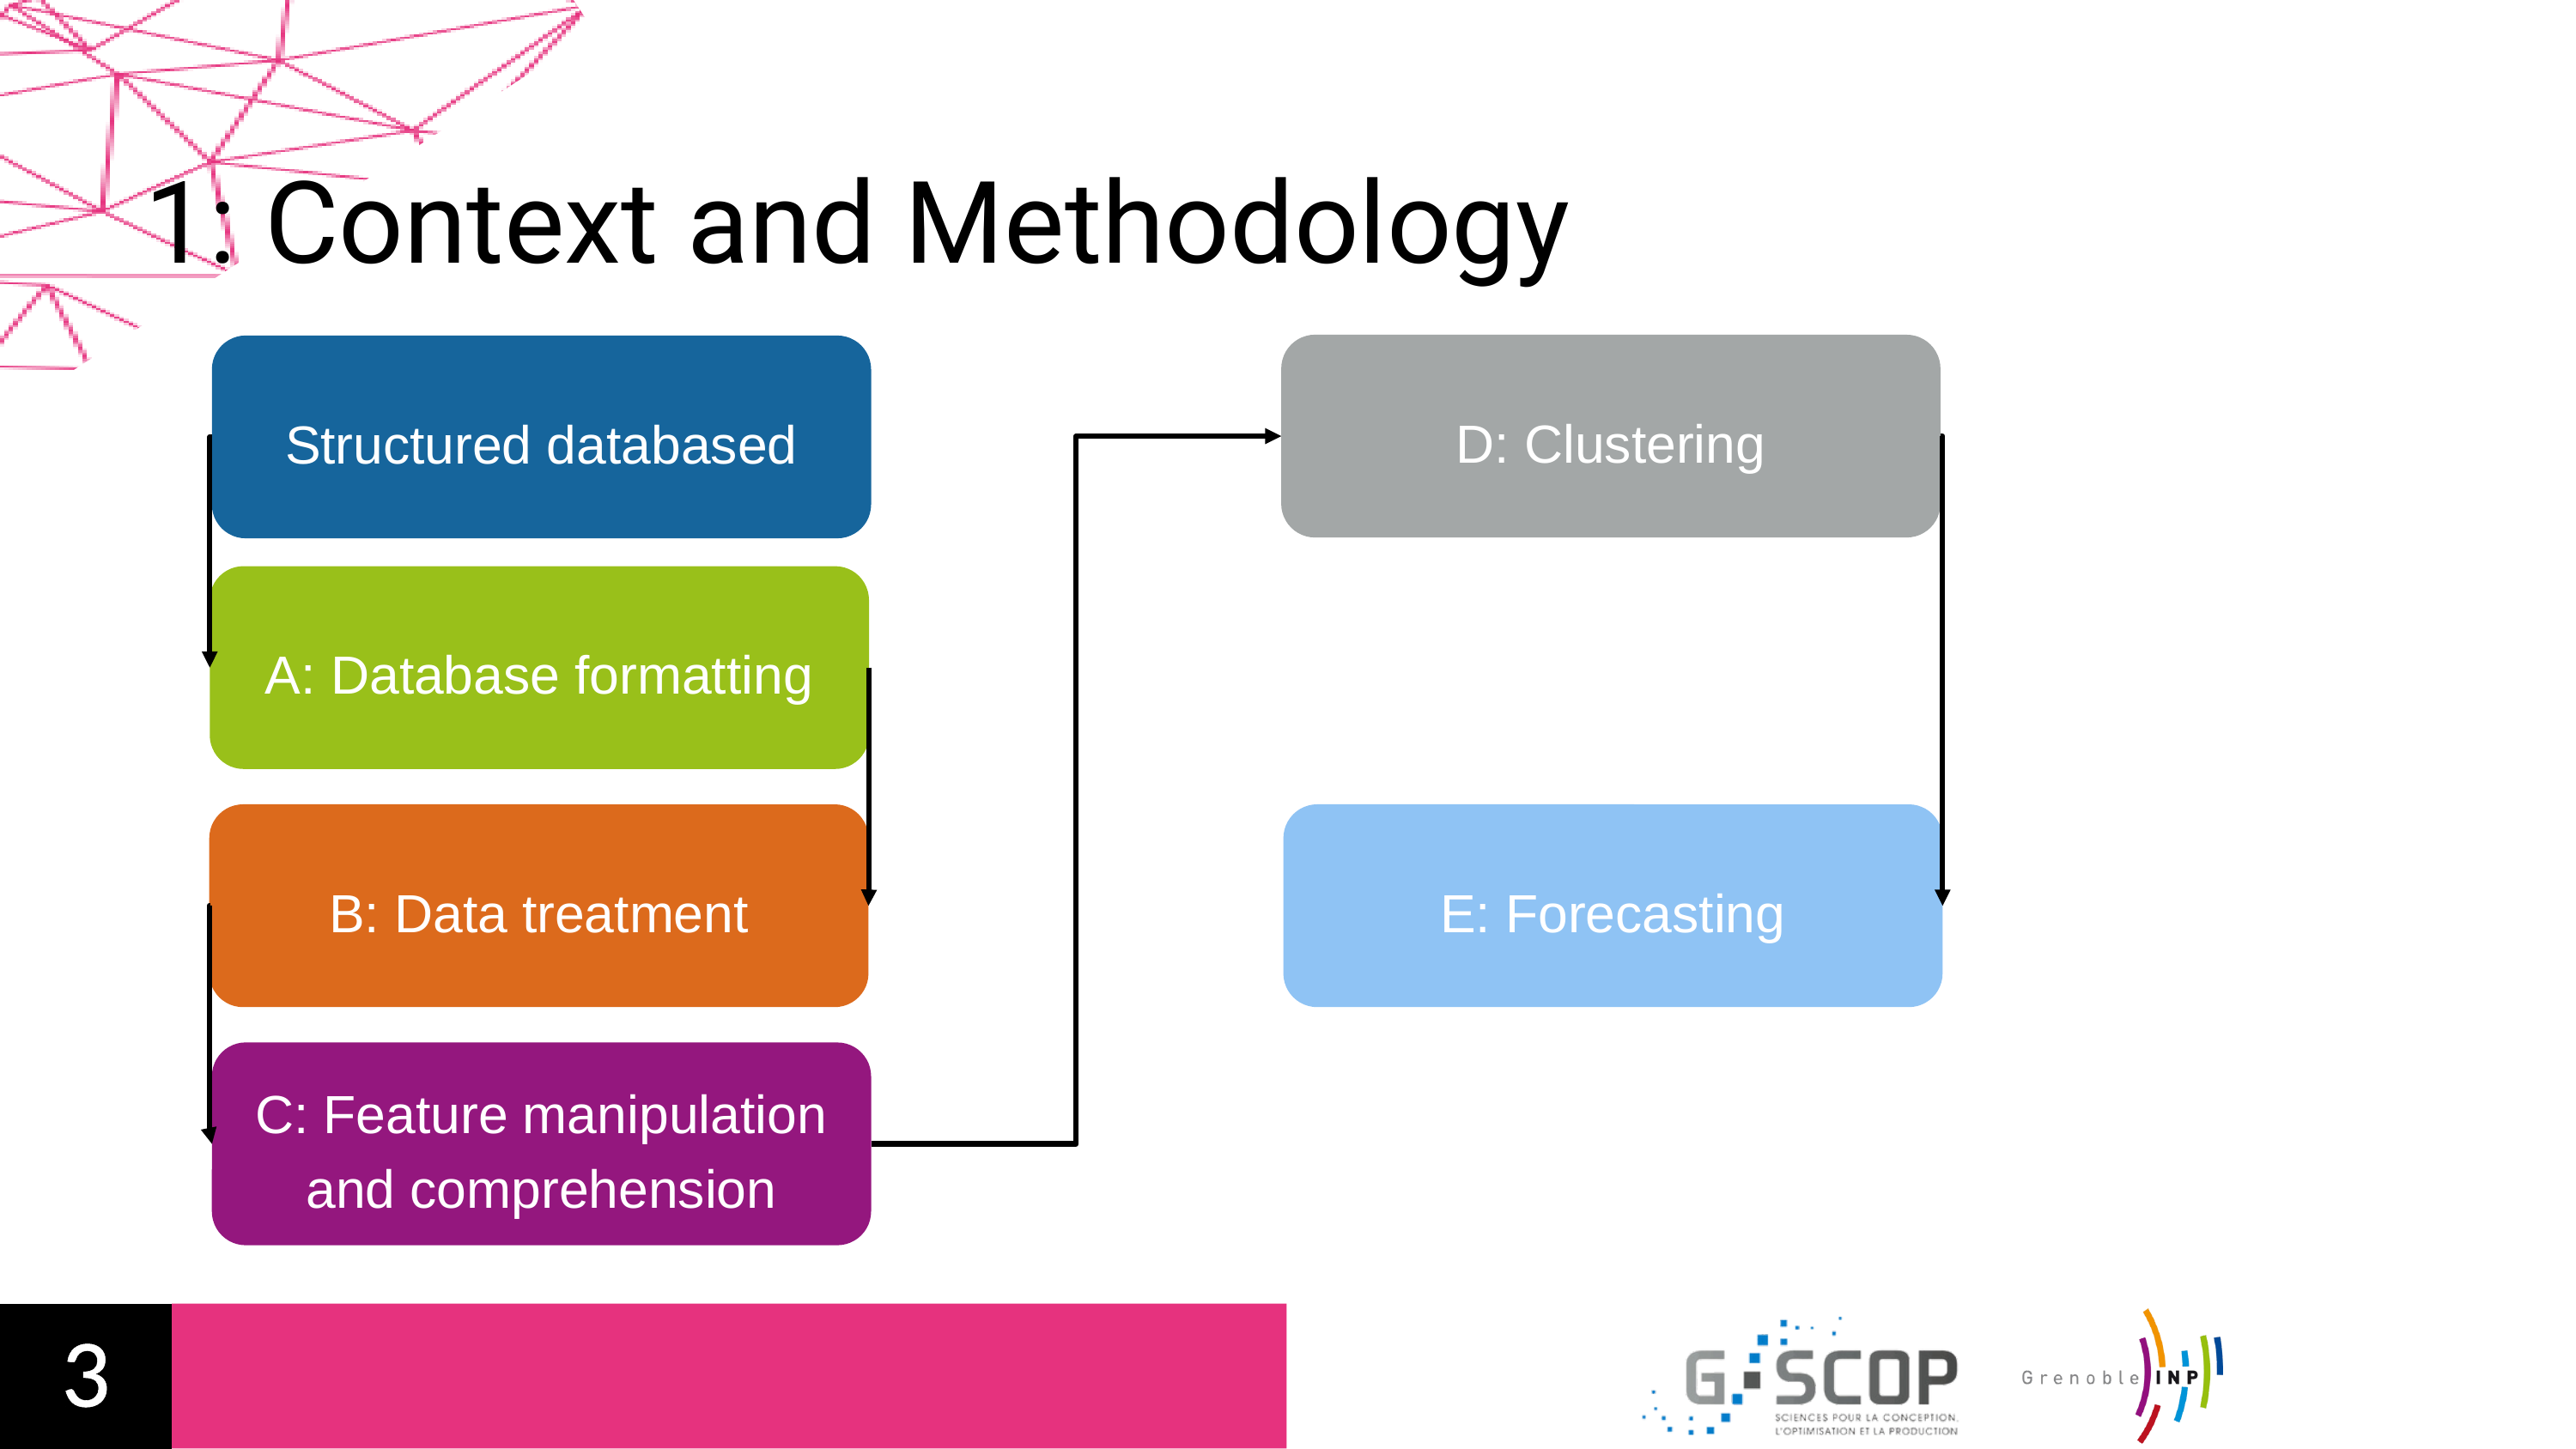

1: Context and Methodology
D: Clustering
Structured databased
A: Database formatting
E: Forecasting
B: Data treatment
C: Feature manipulation and comprehension
Daa treatment
3